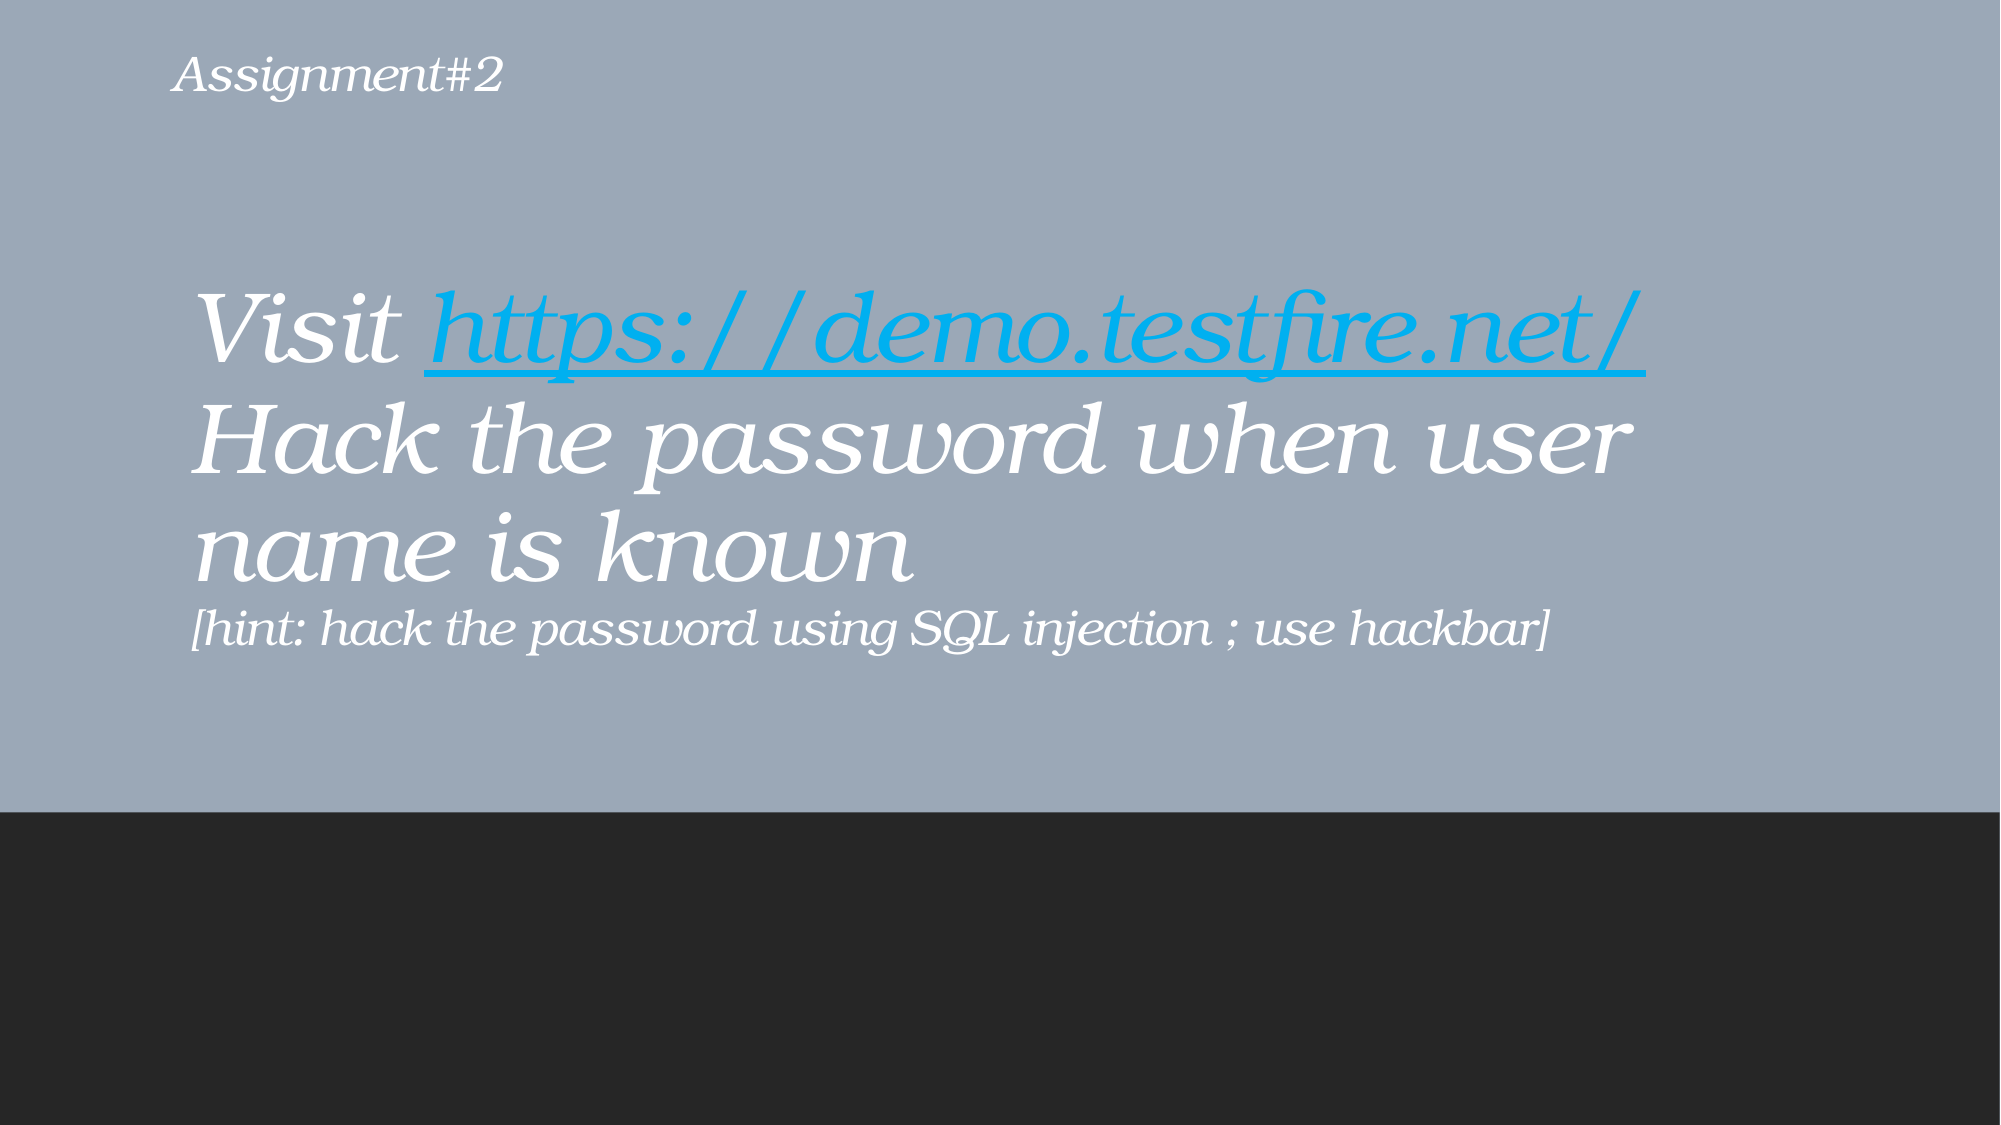

# Assignment#2
Visit https://demo.testfire.net/
Hack the password when user name is known
[hint: hack the password using SQL injection ; use hackbar]